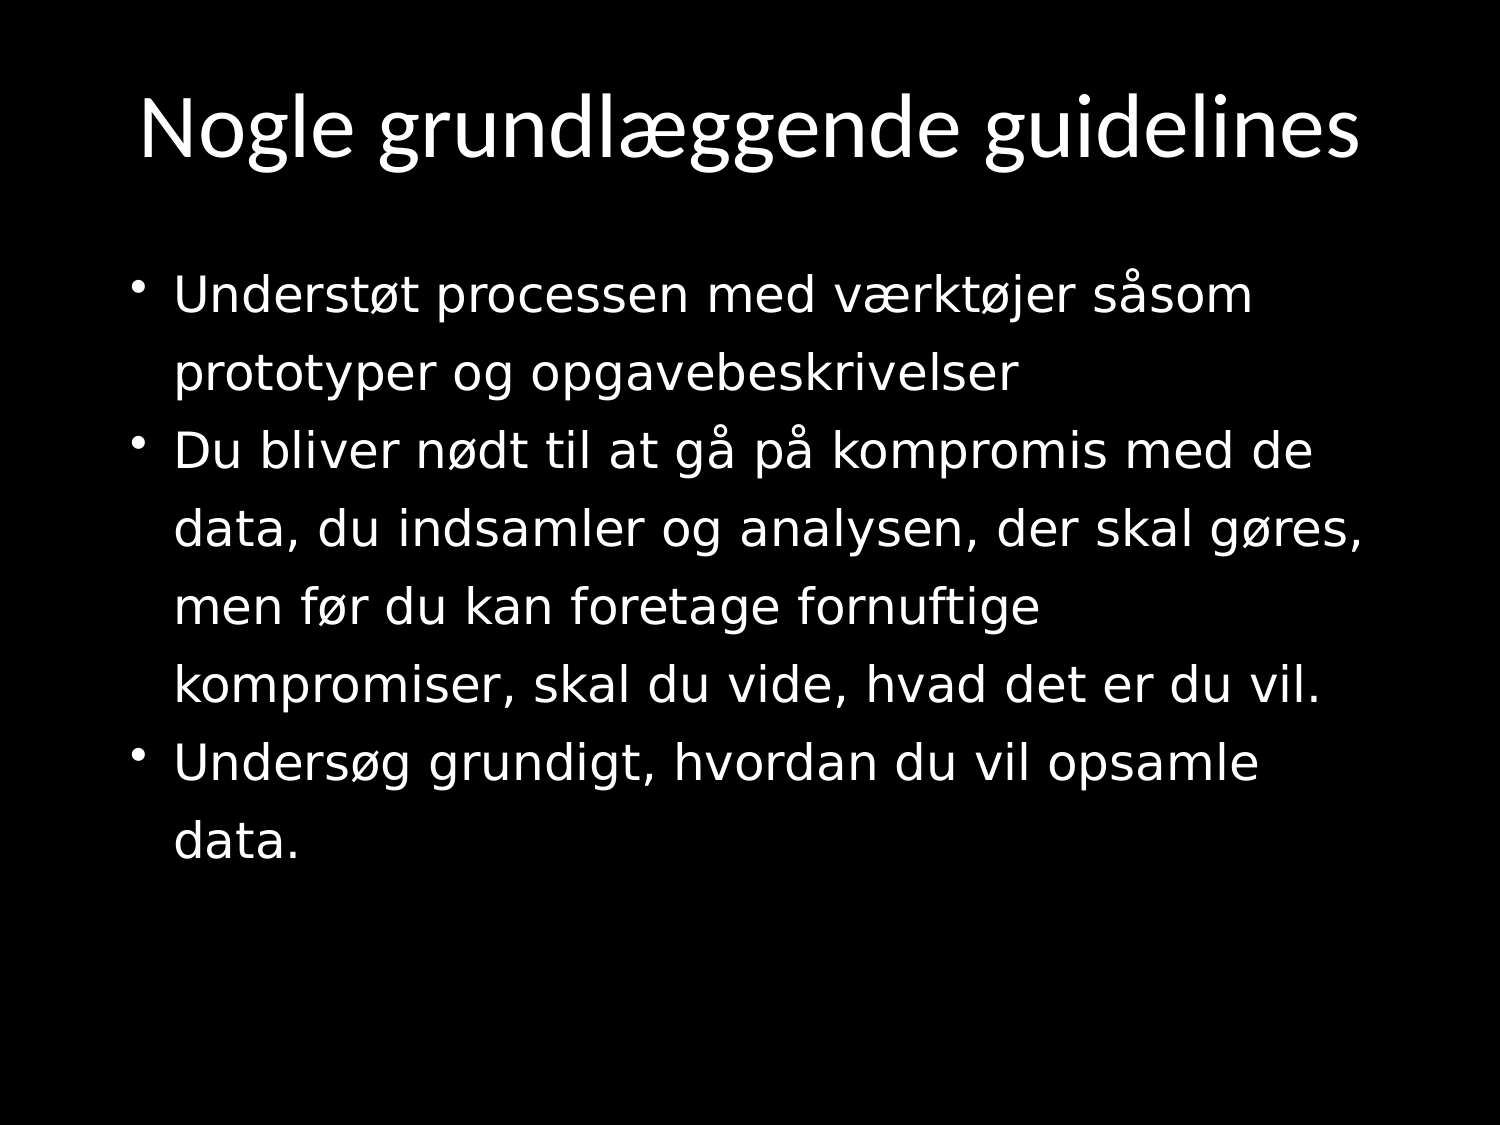

# Nogle grundlæggende guidelines

Understøt processen med værktøjer såsom prototyper og opgavebeskrivelser
Du bliver nødt til at gå på kompromis med de data, du indsamler og analysen, der skal gøres, men før du kan foretage fornuftige kompromiser, skal du vide, hvad det er du vil.
Undersøg grundigt, hvordan du vil opsamle data.